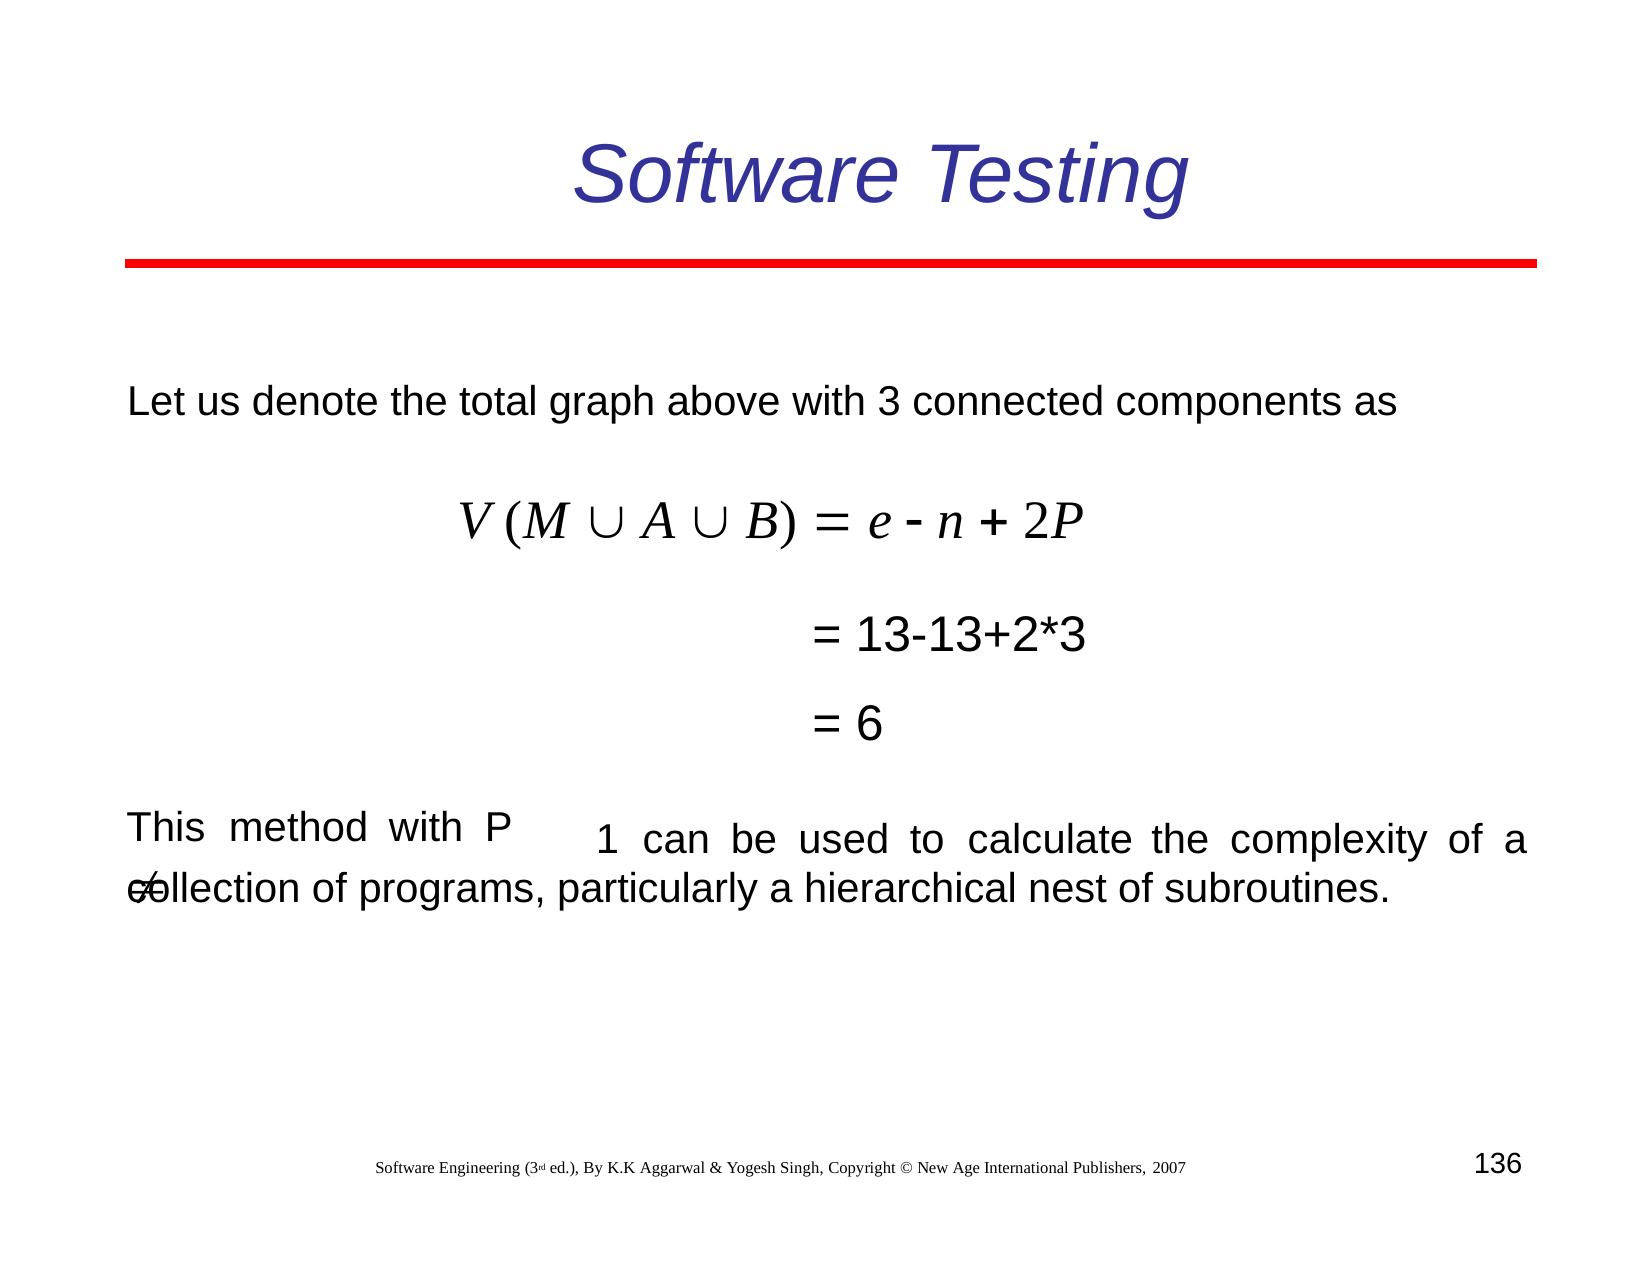

# Software Testing

Let us denote the total graph above with 3 connected components as

V (M ∪ A ∪ B) = e − n + 2P
= 13-13+2*3
= 6
This	method	with	P	≠
1	can	be	used	to  calculate	the	complexity	of	a
collection of programs, particularly a hierarchical nest of subroutines.
136
Software Engineering (3rd  ed.), By K.K Aggarwal & Yogesh Singh, Copyright © New Age International Publishers, 2007